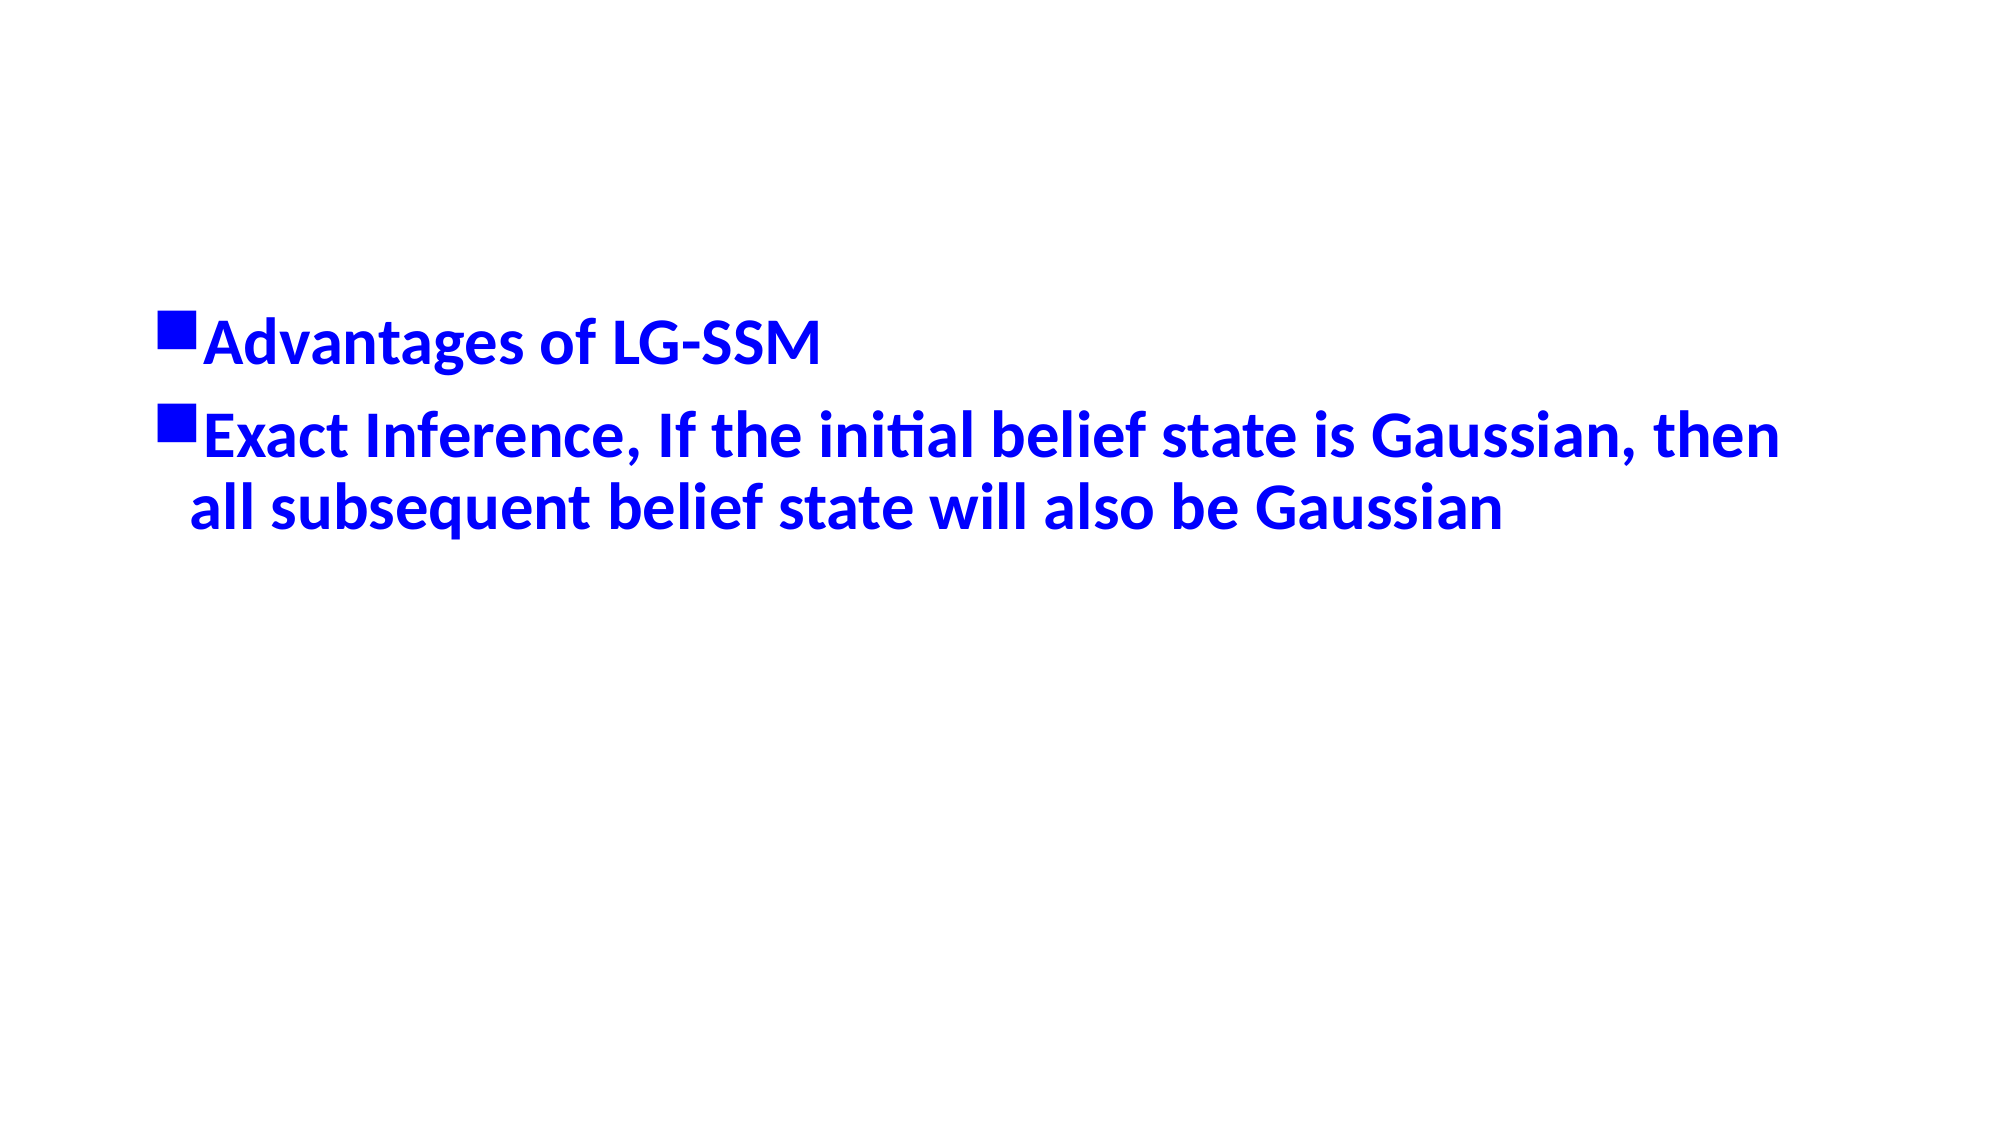

#
Advantages of LG-SSM
Exact Inference, If the initial belief state is Gaussian, then all subsequent belief state will also be Gaussian